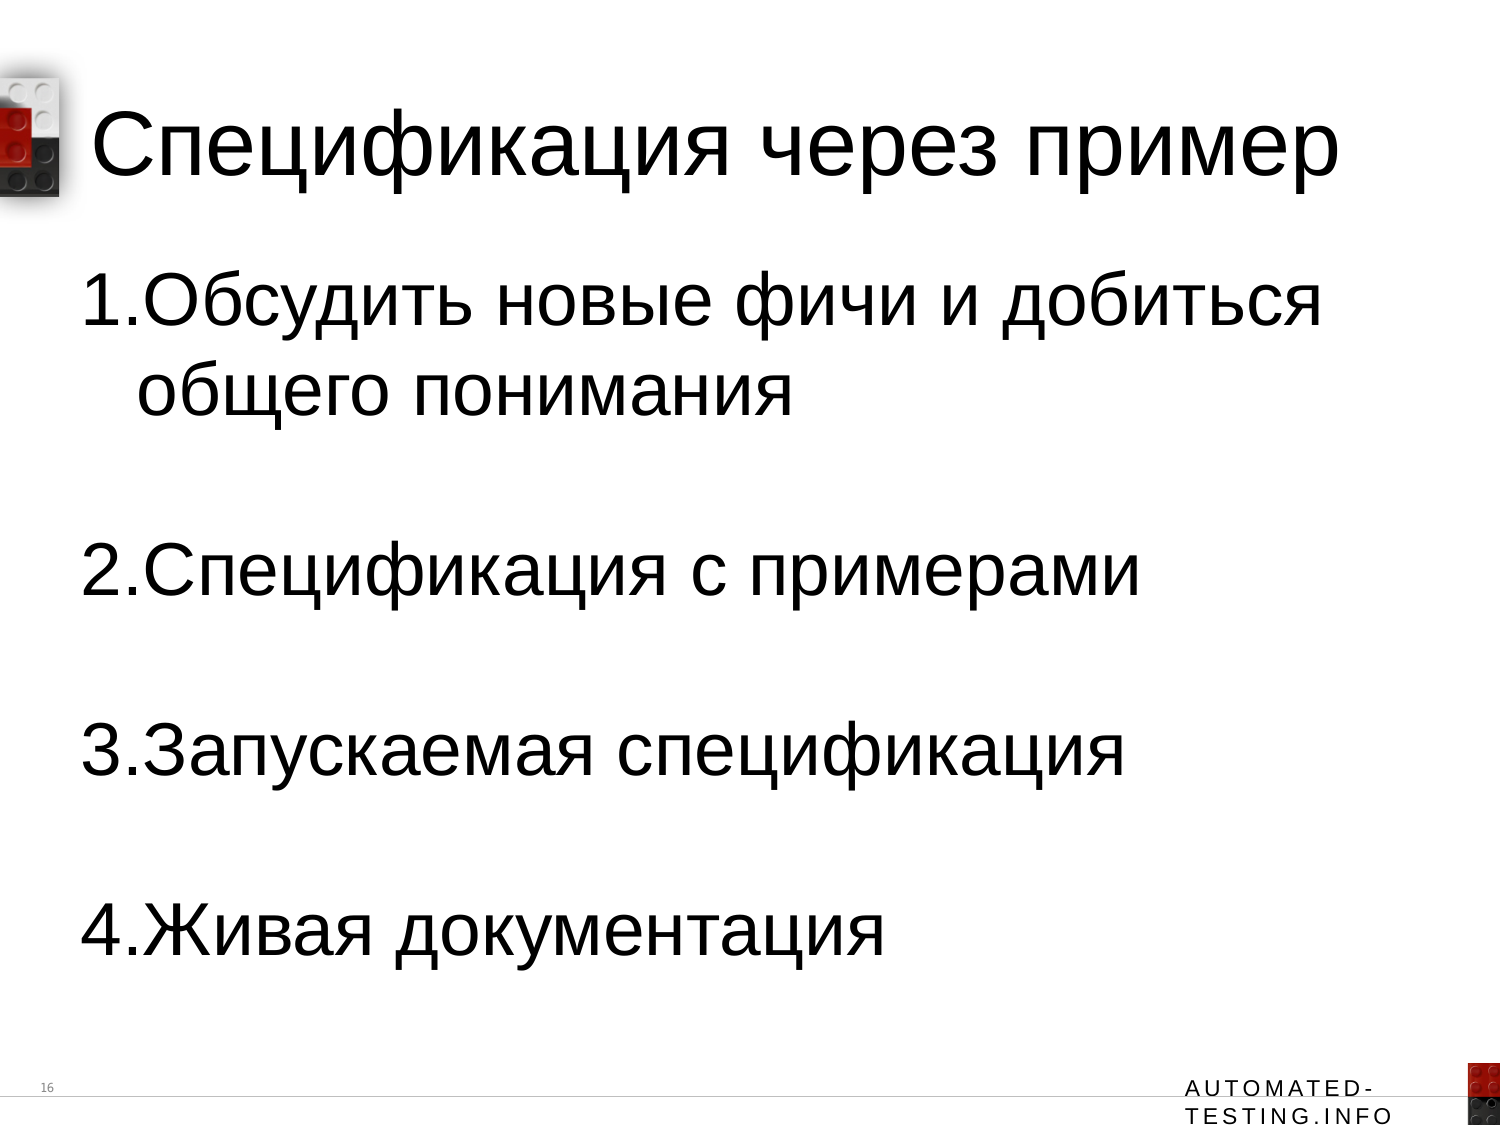

# Спецификация через пример
Обсудить новые фичи и добиться
общего понимания

Спецификация с примерами

Запускаемая спецификация

Живая документация
16